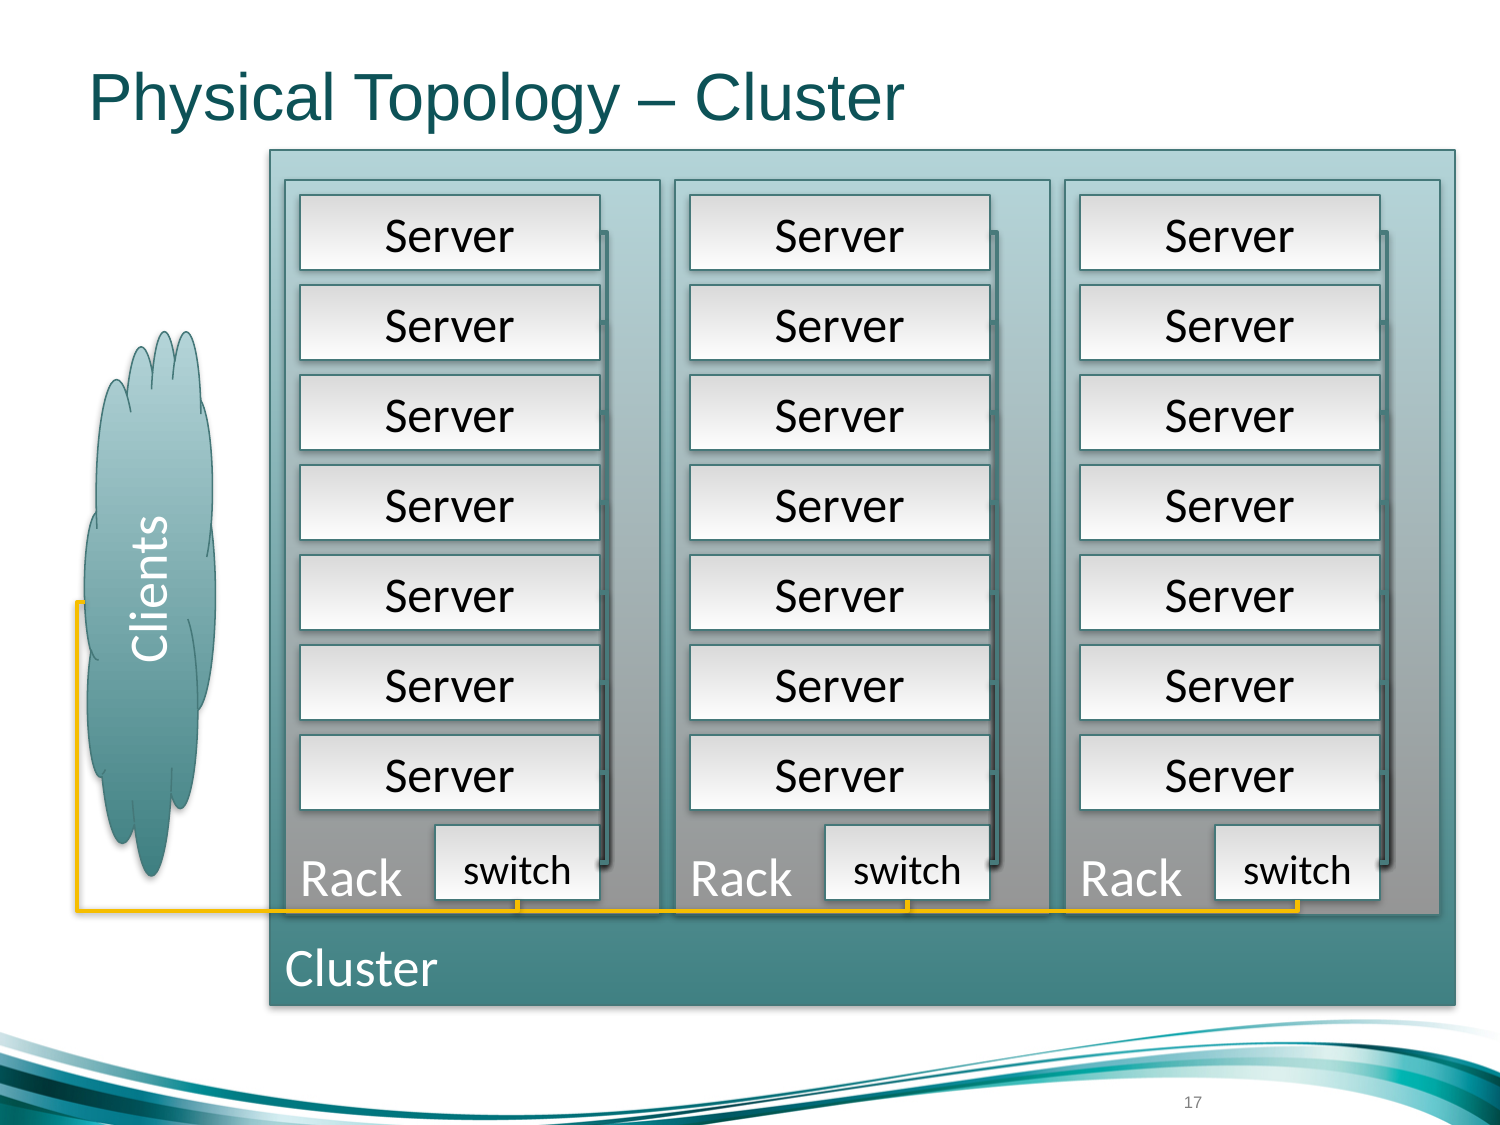

# Physical Topology – Cluster
Cluster
Rack
Server
Server
Server
Server
Server
Server
Server
switch
Rack
Server
Server
Server
Server
Server
Server
Server
switch
Rack
Server
Server
Server
Server
Server
Server
Server
switch
Clients
17